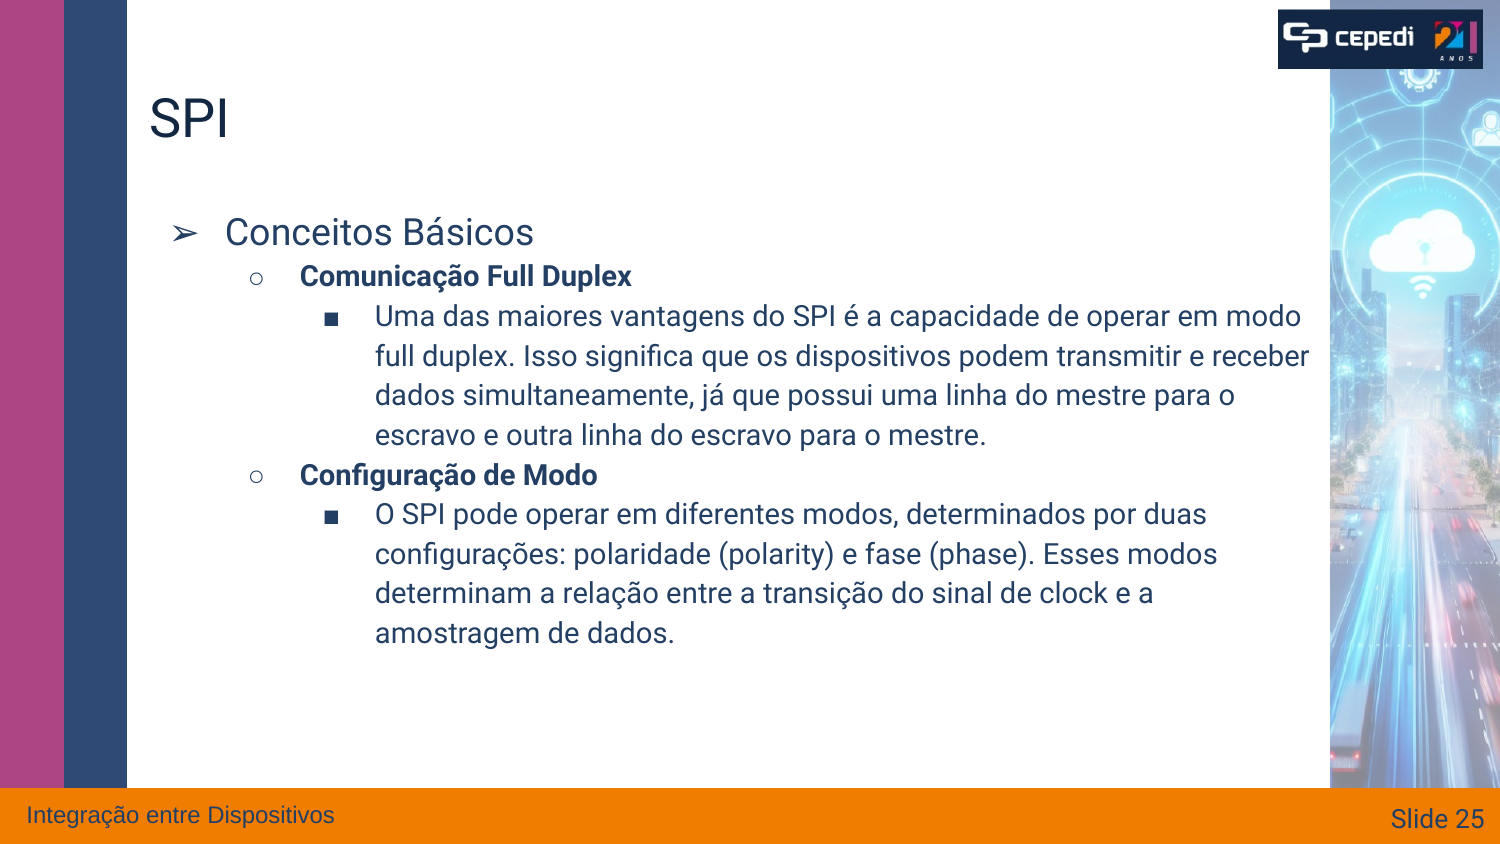

# SPI
Conceitos Básicos
Comunicação Full Duplex
Uma das maiores vantagens do SPI é a capacidade de operar em modo full duplex. Isso significa que os dispositivos podem transmitir e receber dados simultaneamente, já que possui uma linha do mestre para o escravo e outra linha do escravo para o mestre.
Configuração de Modo
O SPI pode operar em diferentes modos, determinados por duas configurações: polaridade (polarity) e fase (phase). Esses modos determinam a relação entre a transição do sinal de clock e a amostragem de dados.
Integração entre Dispositivos
Slide 25